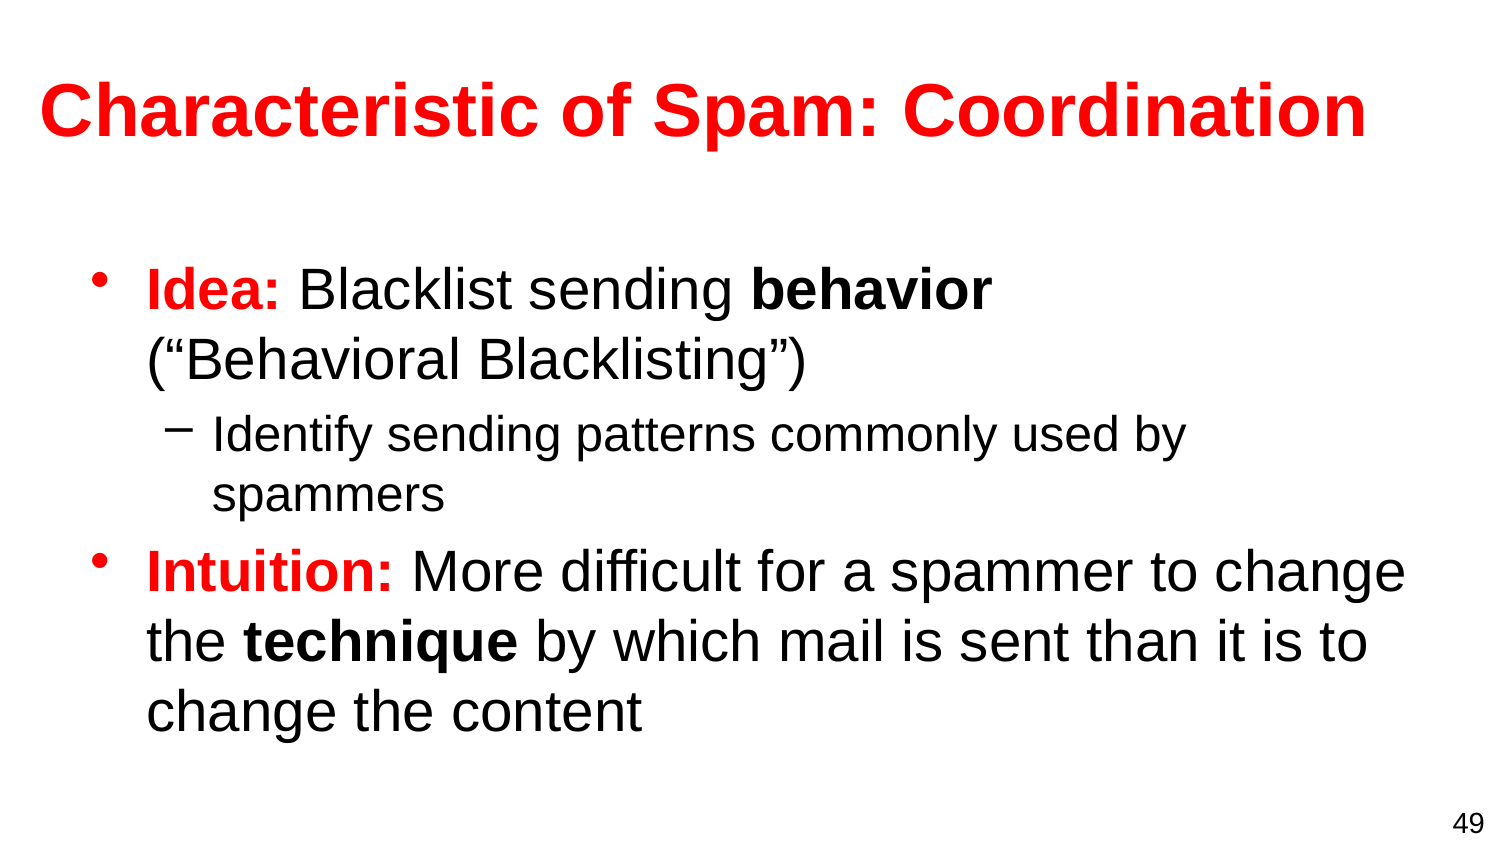

# Characteristic of Spam: Coordination
Idea: Blacklist sending behavior
(“Behavioral Blacklisting”)
Identify sending patterns commonly used by spammers
Intuition: More difficult for a spammer to change the technique by which mail is sent than it is to change the content
49